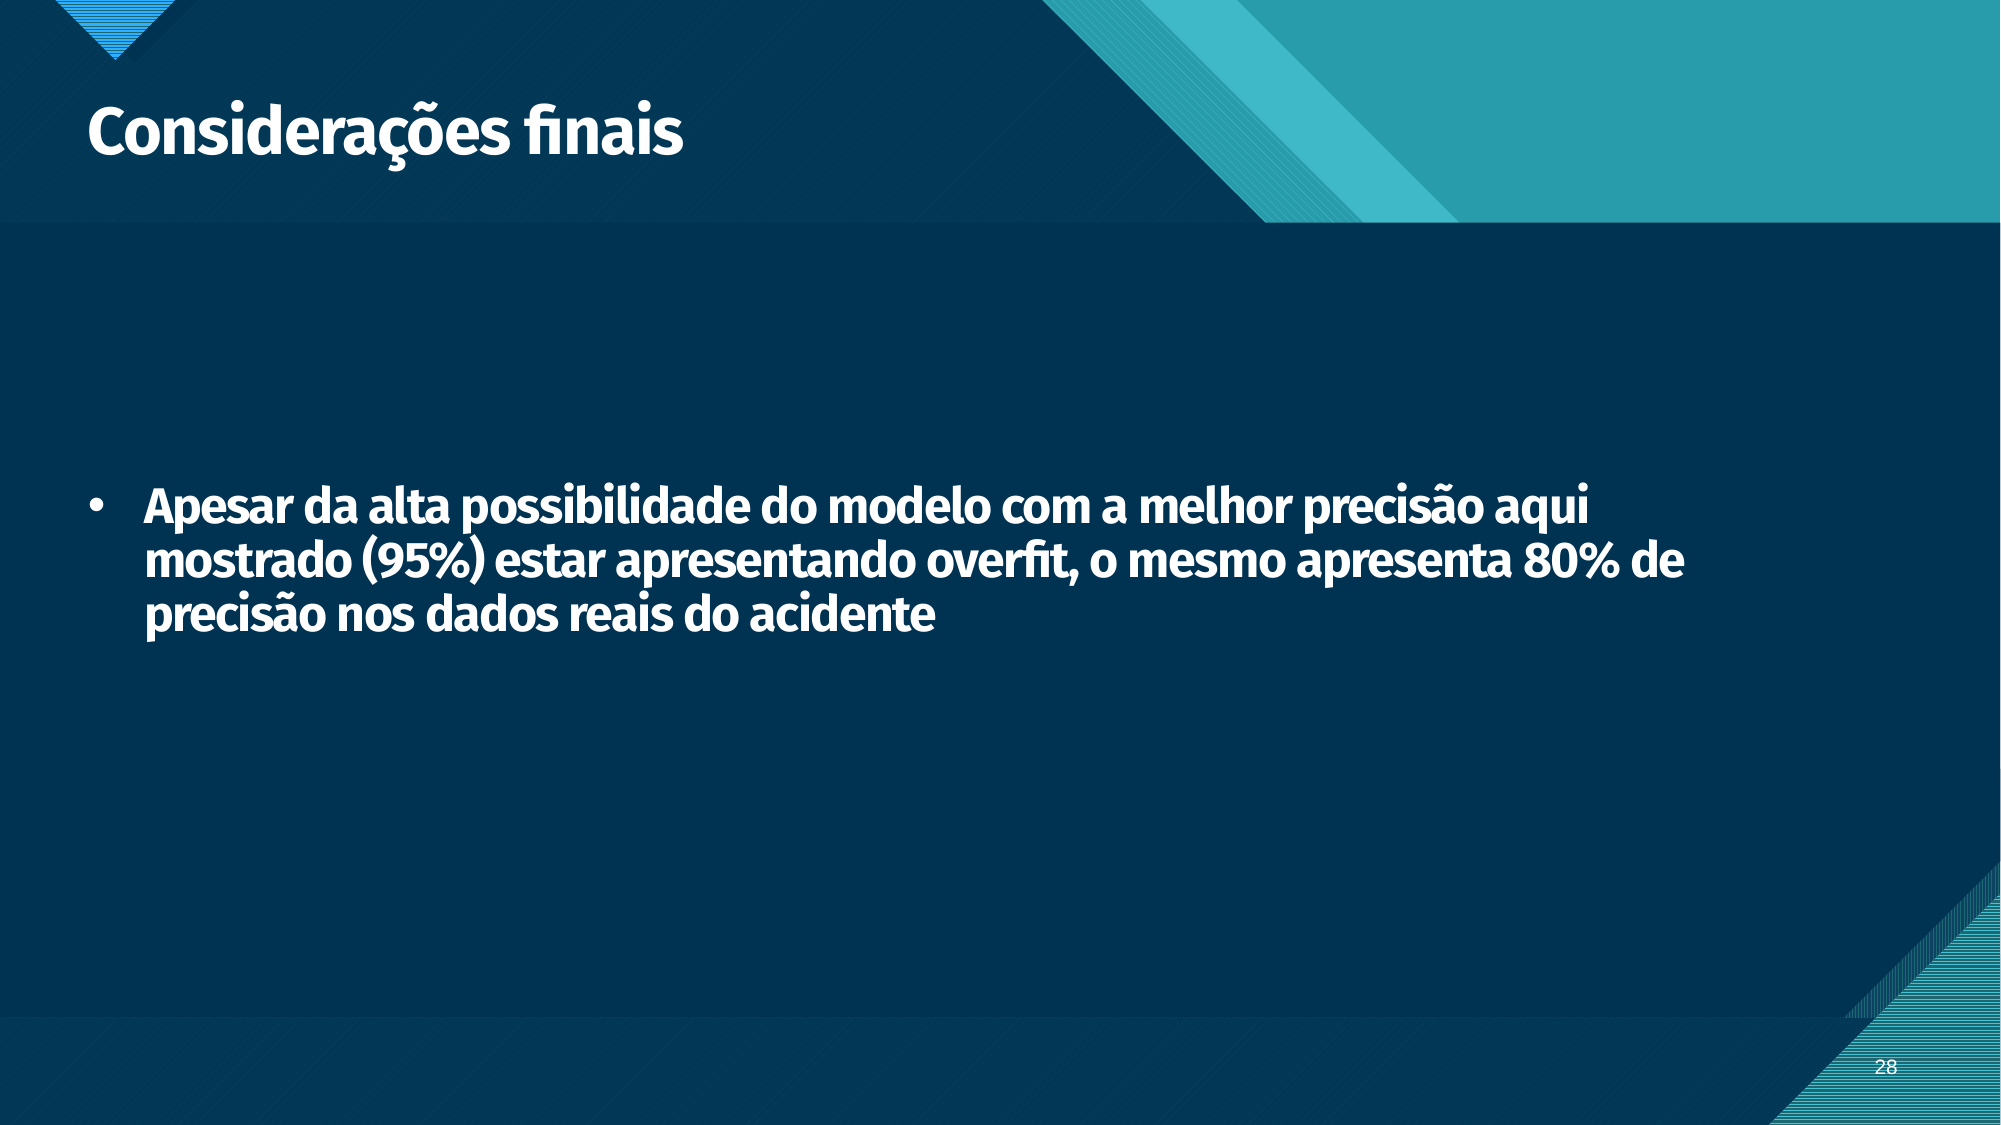

# Considerações finais
Apesar da alta possibilidade do modelo com a melhor precisão aqui mostrado (95%) estar apresentando overfit, o mesmo apresenta 80% de precisão nos dados reais do acidente
28